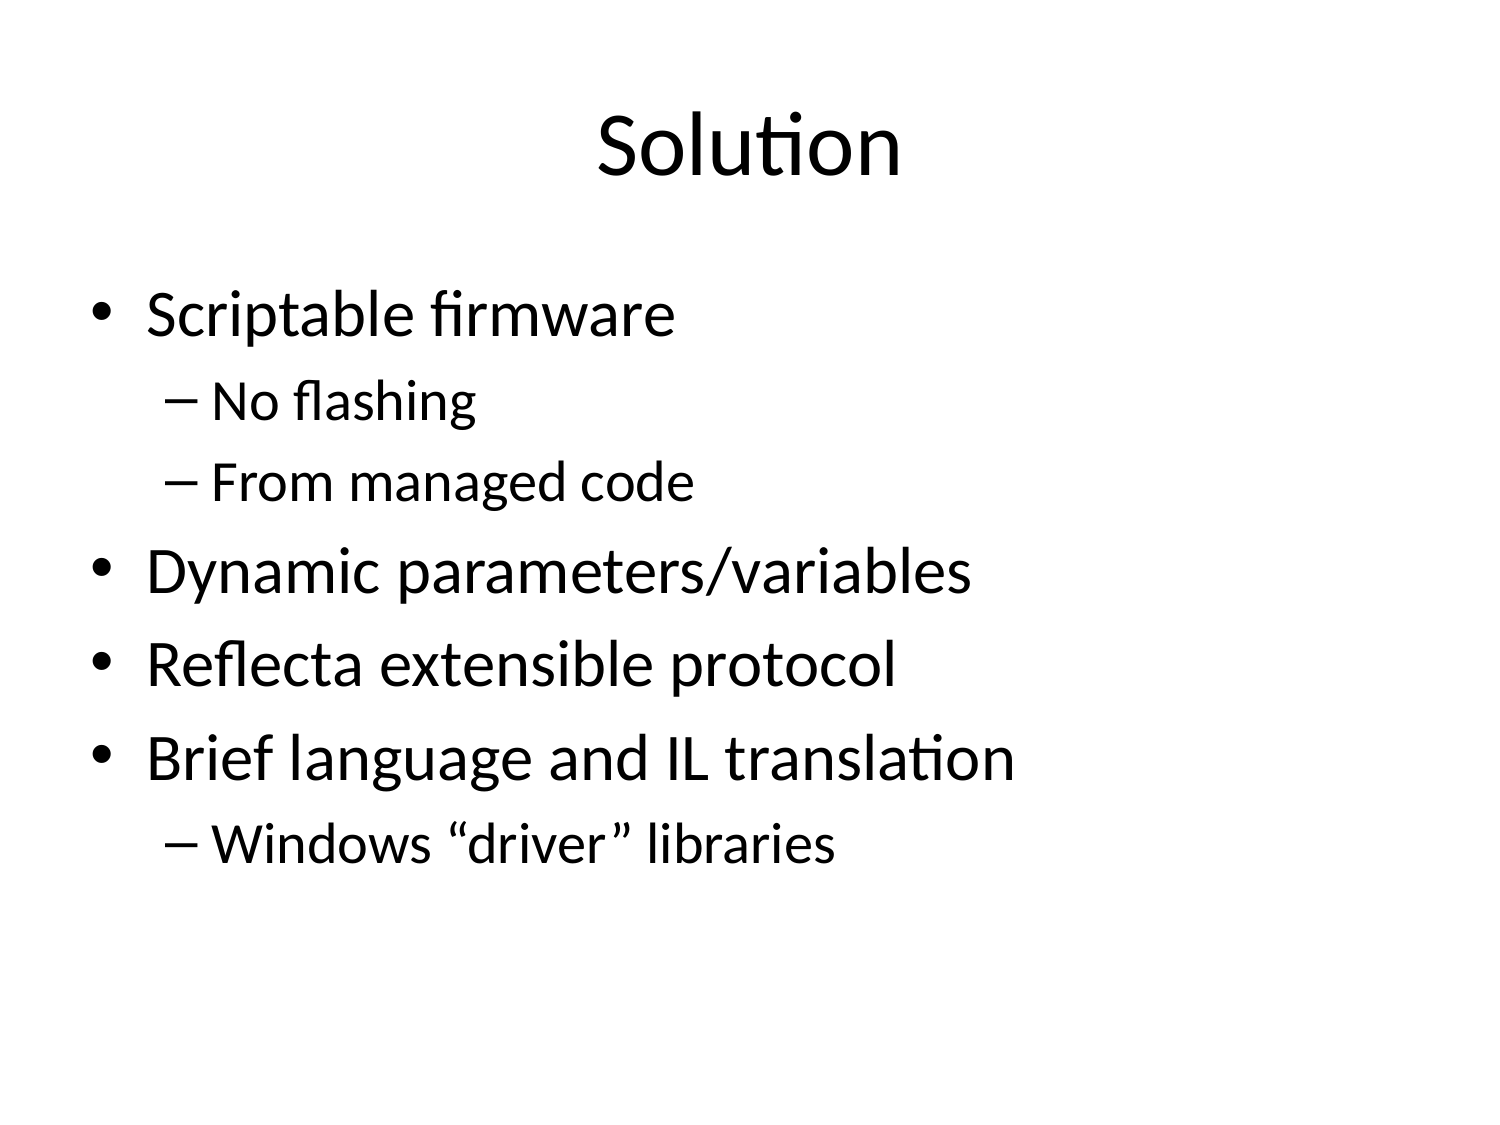

# Solution
Scriptable firmware
No flashing
From managed code
Dynamic parameters/variables
Reflecta extensible protocol
Brief language and IL translation
Windows “driver” libraries